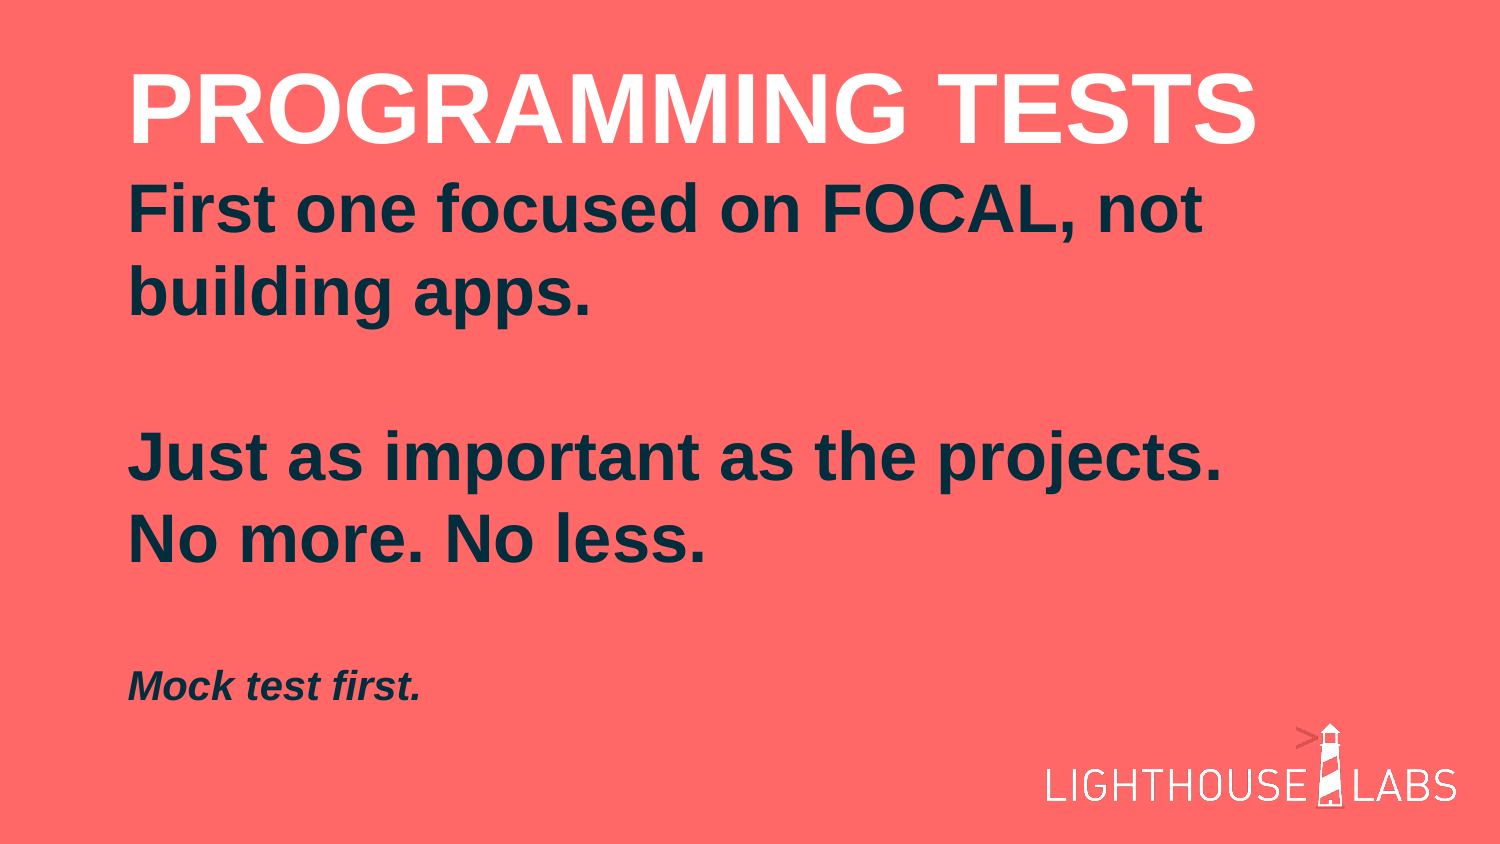

PROGRAMMING TESTS
First one focused on FOCAL, not building apps.

Just as important as the projects.
No more. No less.

Mock test first.